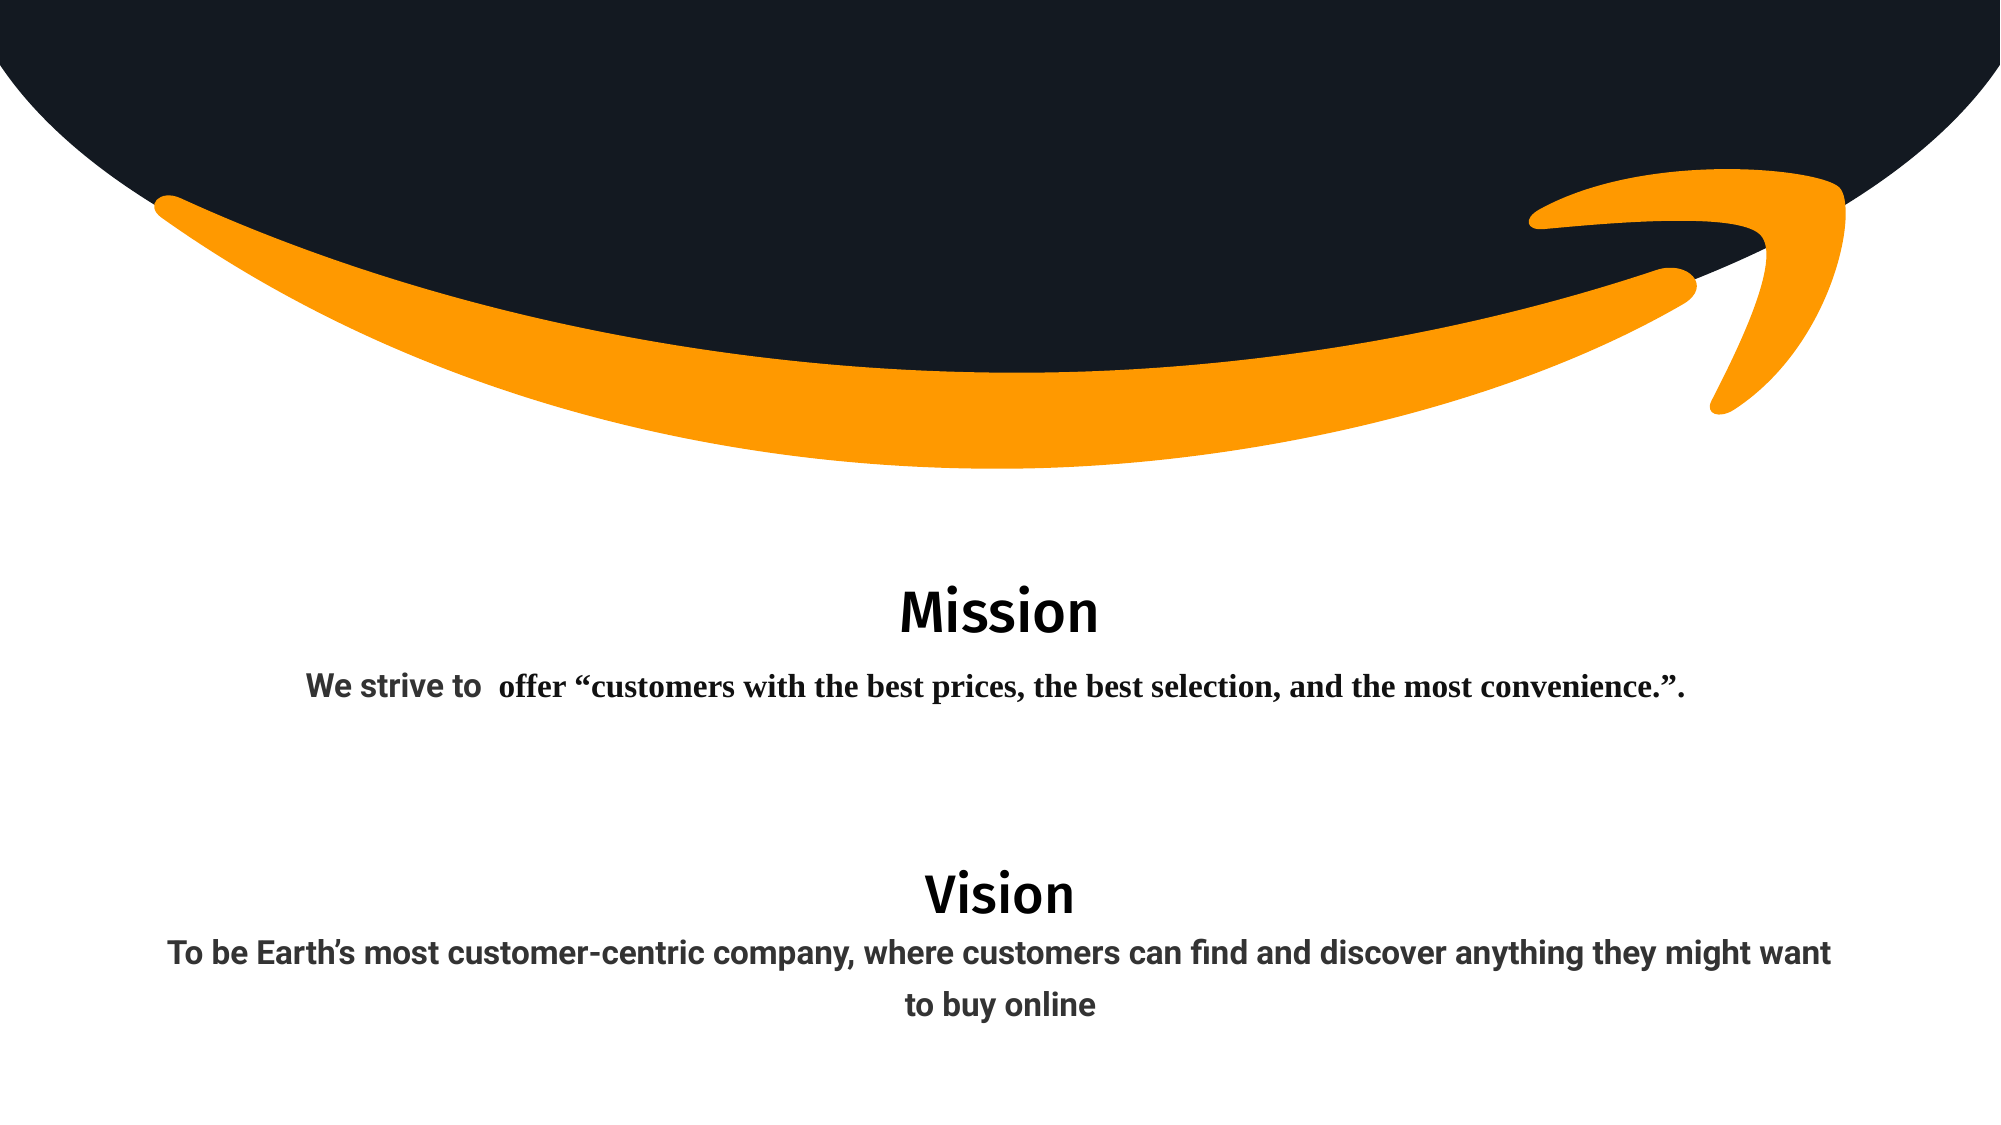

Mission
We strive to  offer “customers with the best prices, the best selection, and the most convenience.”.
Vision
To be Earth’s most customer-centric company, where customers can find and discover anything they might want to buy online